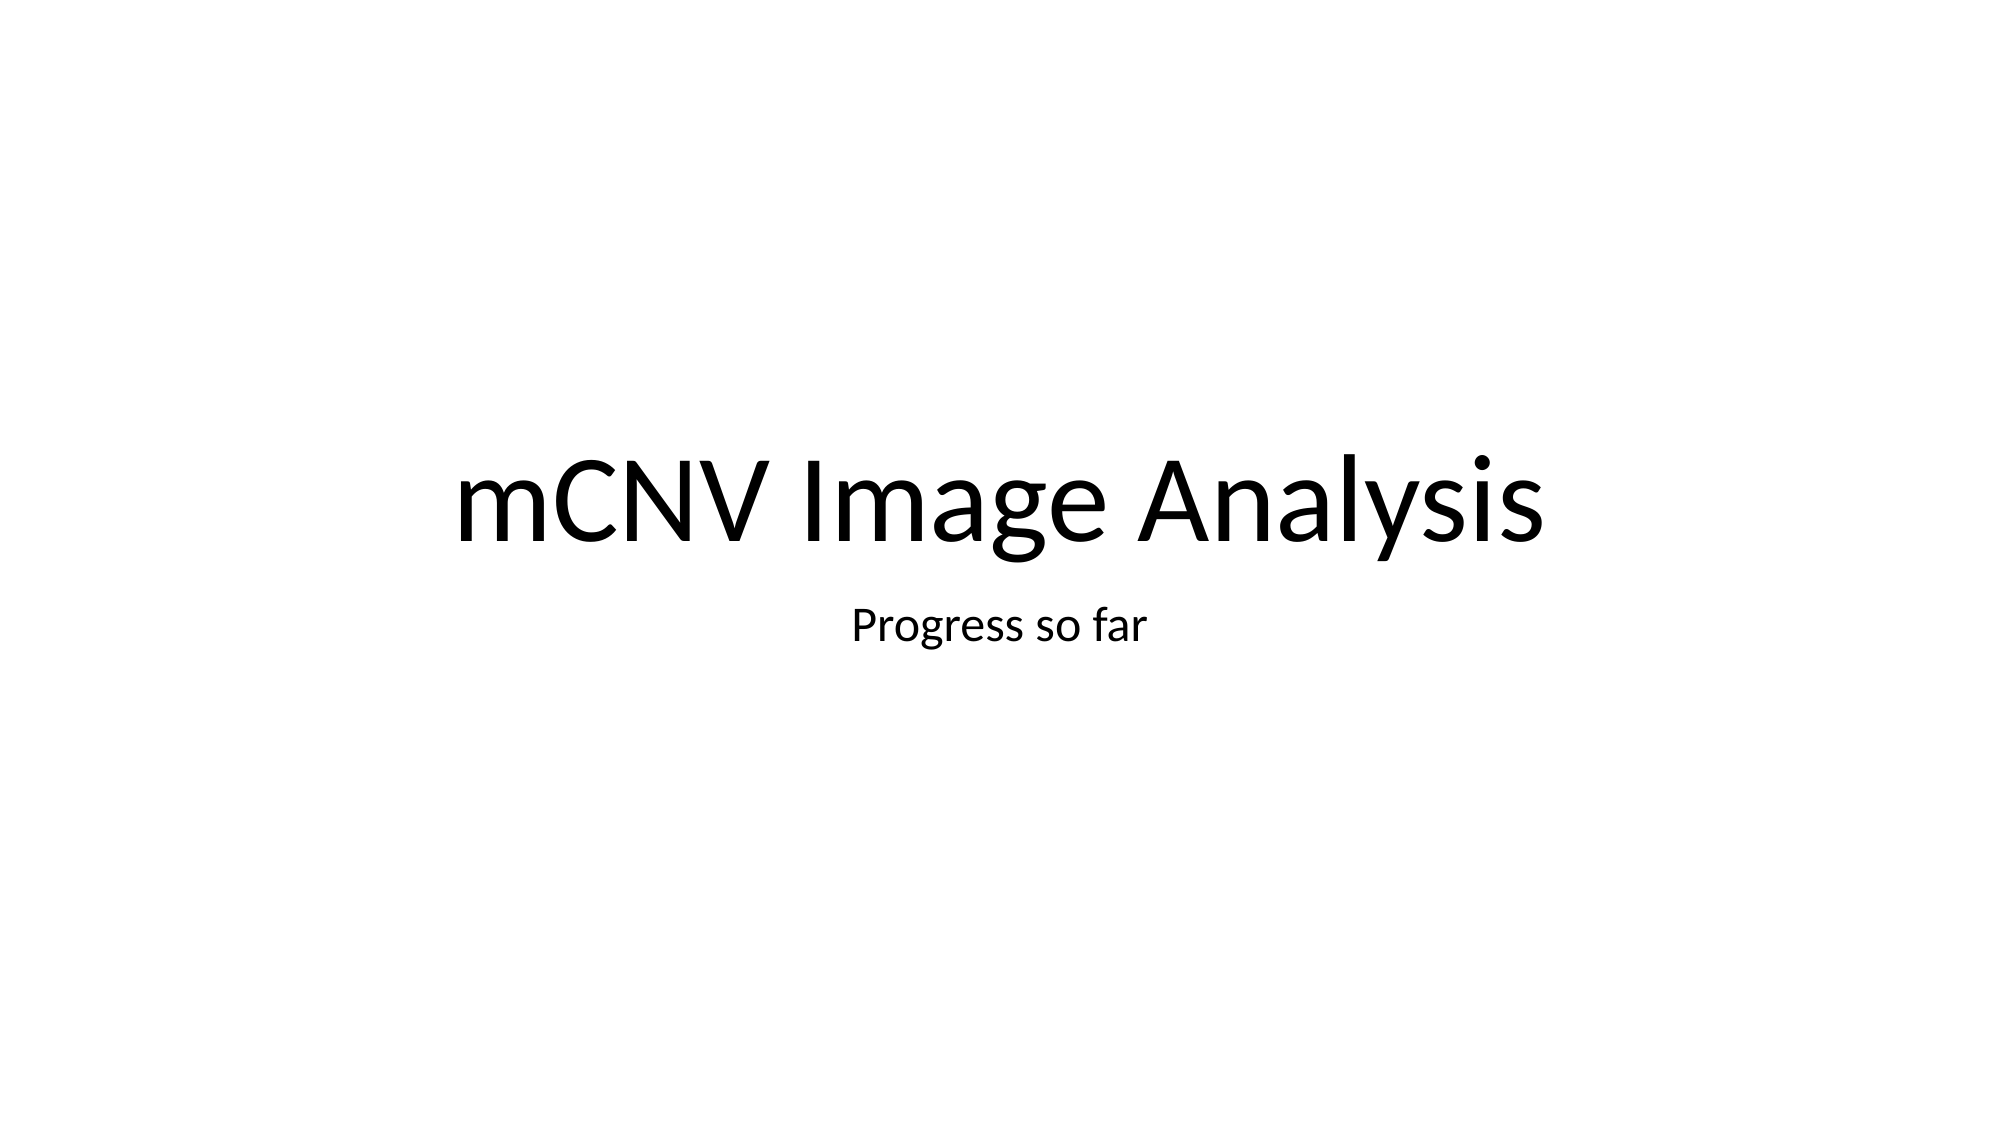

# mCNV Image Analysis
Progress so far